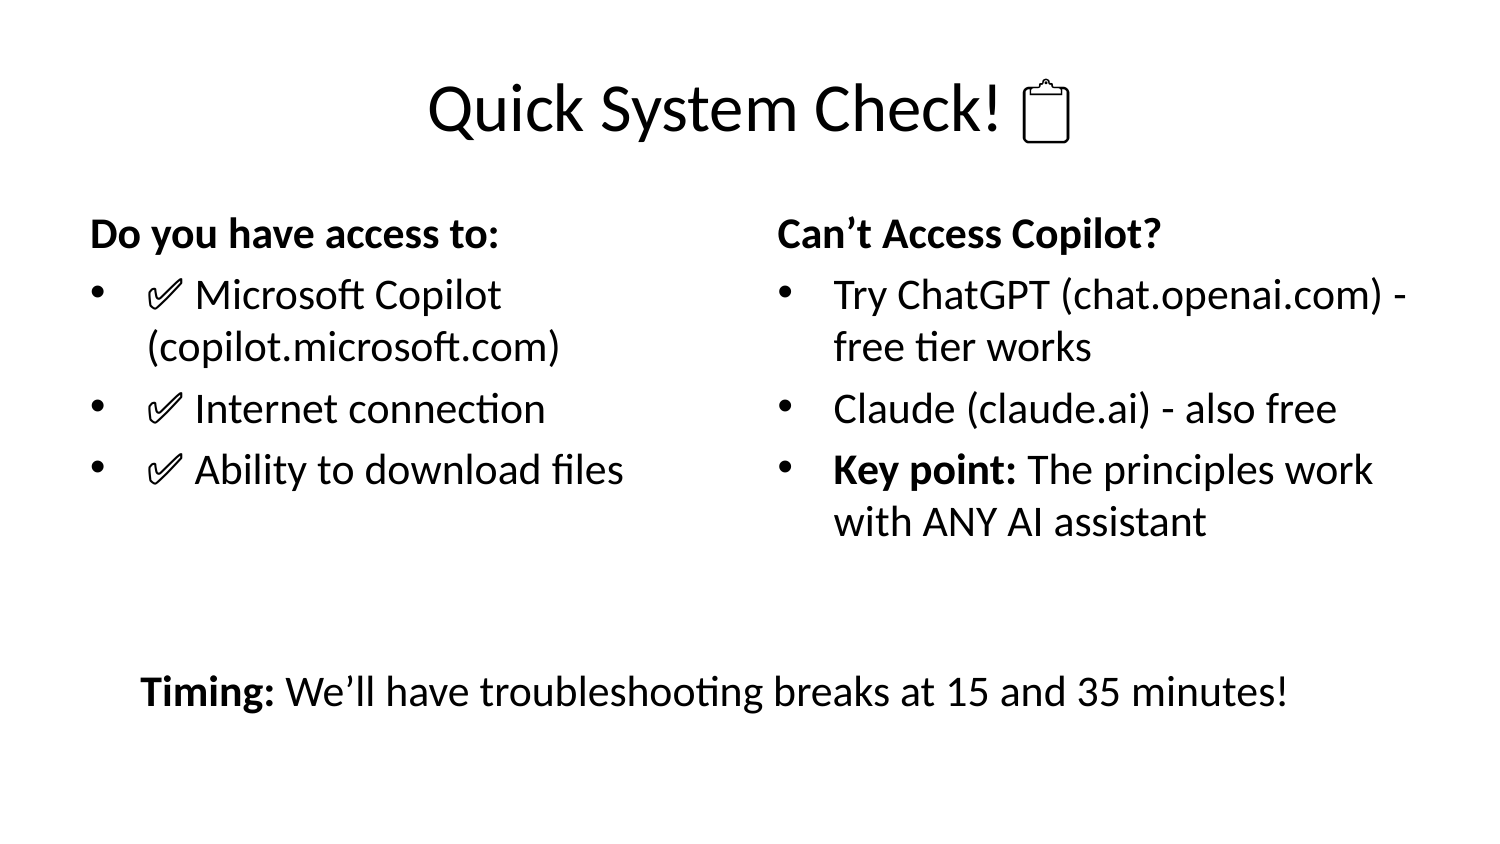

# Quick System Check! 📋
Do you have access to:
✅ Microsoft Copilot (copilot.microsoft.com)
✅ Internet connection
✅ Ability to download files
Can’t Access Copilot?
Try ChatGPT (chat.openai.com) - free tier works
Claude (claude.ai) - also free
Key point: The principles work with ANY AI assistant
Timing: We’ll have troubleshooting breaks at 15 and 35 minutes!​